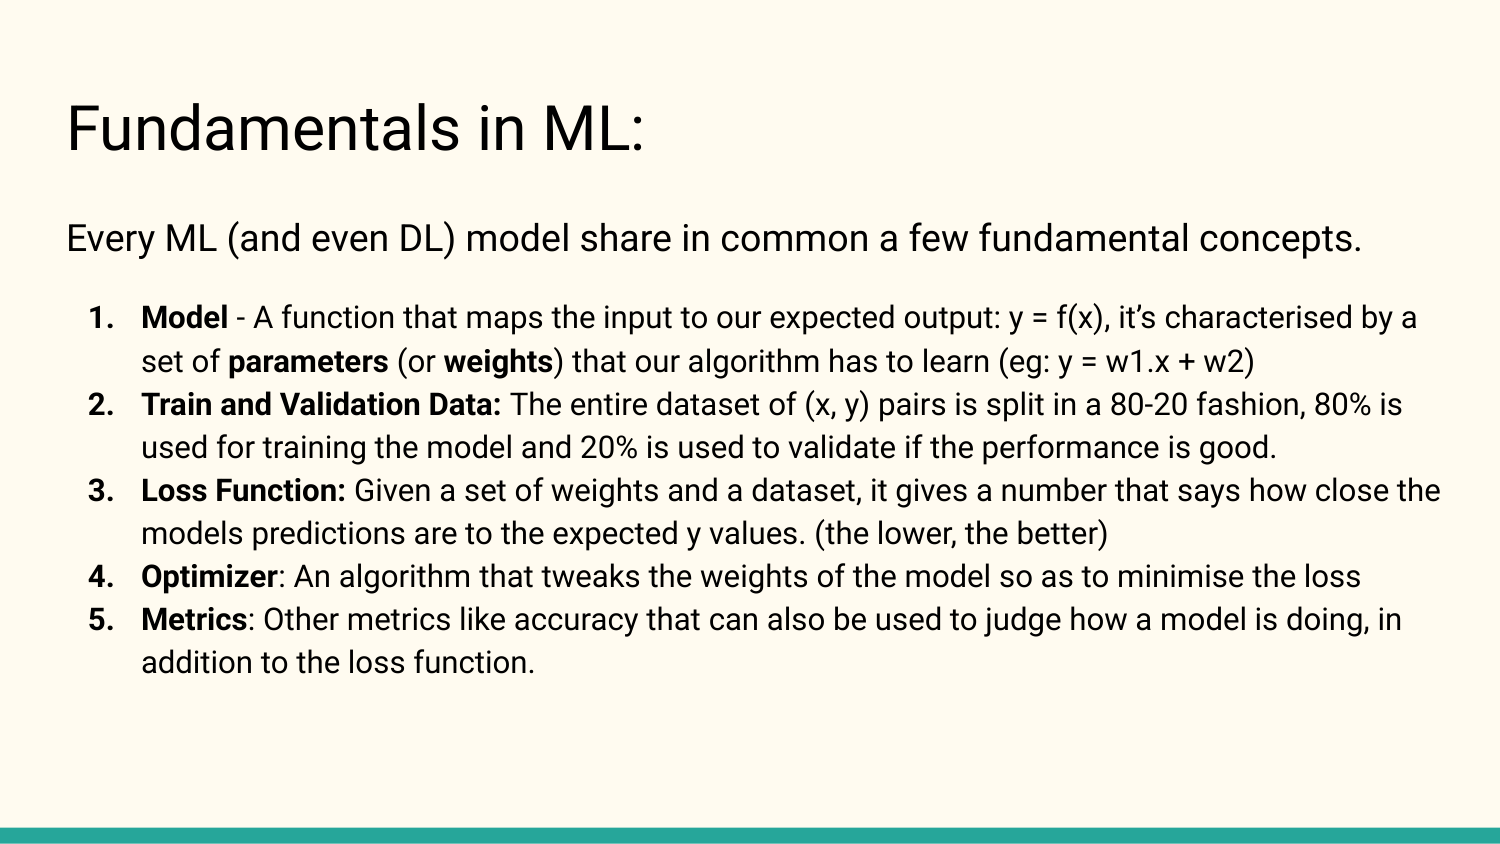

# Fundamentals in ML:
Every ML (and even DL) model share in common a few fundamental concepts.
Model - A function that maps the input to our expected output: y = f(x), it’s characterised by a set of parameters (or weights) that our algorithm has to learn (eg: y = w1.x + w2)
Train and Validation Data: The entire dataset of (x, y) pairs is split in a 80-20 fashion, 80% is used for training the model and 20% is used to validate if the performance is good.
Loss Function: Given a set of weights and a dataset, it gives a number that says how close the models predictions are to the expected y values. (the lower, the better)
Optimizer: An algorithm that tweaks the weights of the model so as to minimise the loss
Metrics: Other metrics like accuracy that can also be used to judge how a model is doing, in addition to the loss function.